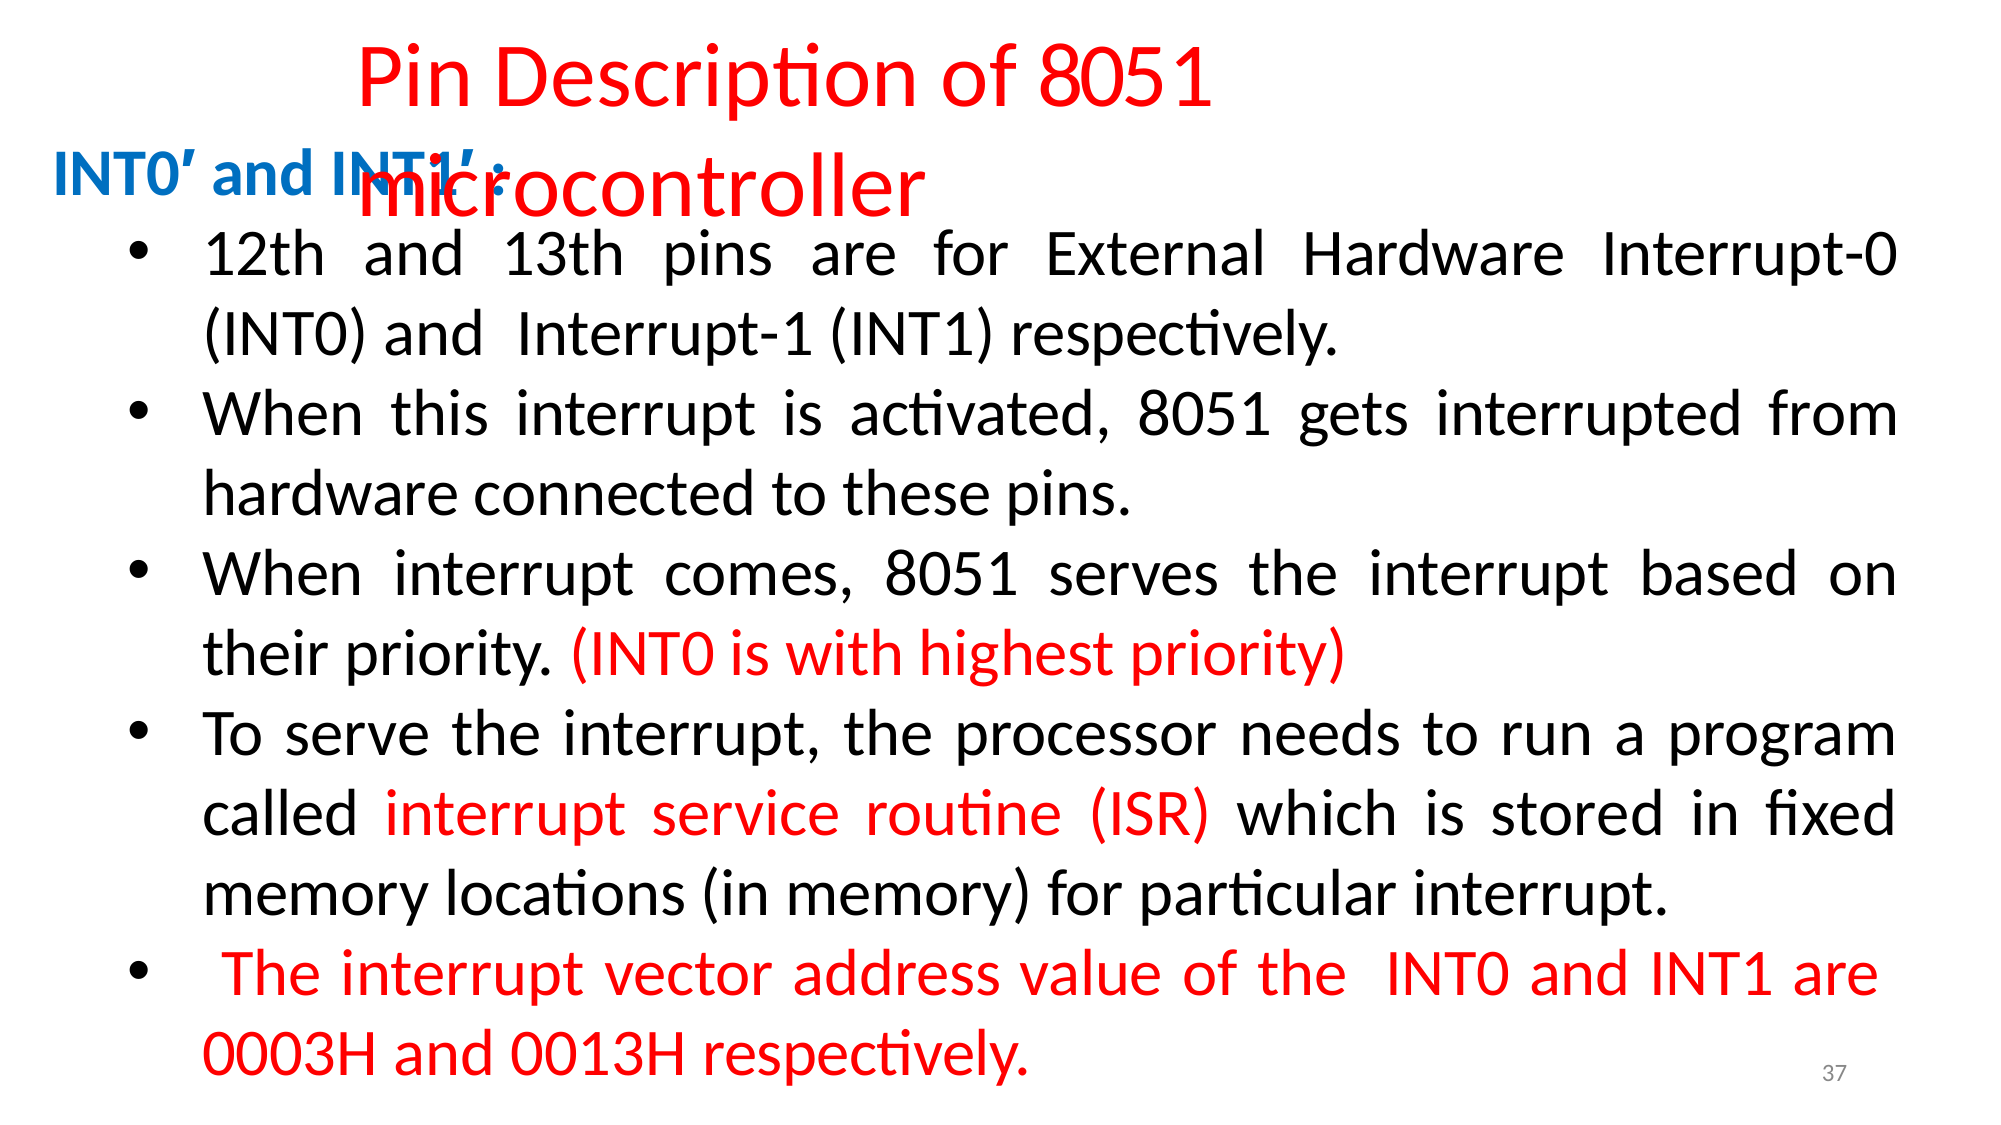

# Pin Description of 8051 microcontroller
INT0′ and INT1′ :
12th and 13th pins are for External Hardware Interrupt-0 (INT0) and  Interrupt-1 (INT1) respectively.
When this interrupt is activated, 8051 gets interrupted from hardware connected to these pins.
When interrupt comes, 8051 serves the interrupt based on their priority. (INT0 is with highest priority)
To serve the interrupt, the processor needs to run a program called interrupt service routine (ISR) which is stored in fixed memory locations (in memory) for particular interrupt.
 The interrupt vector address value of the  INT0 and INT1 are  0003H and 0013H respectively.

37